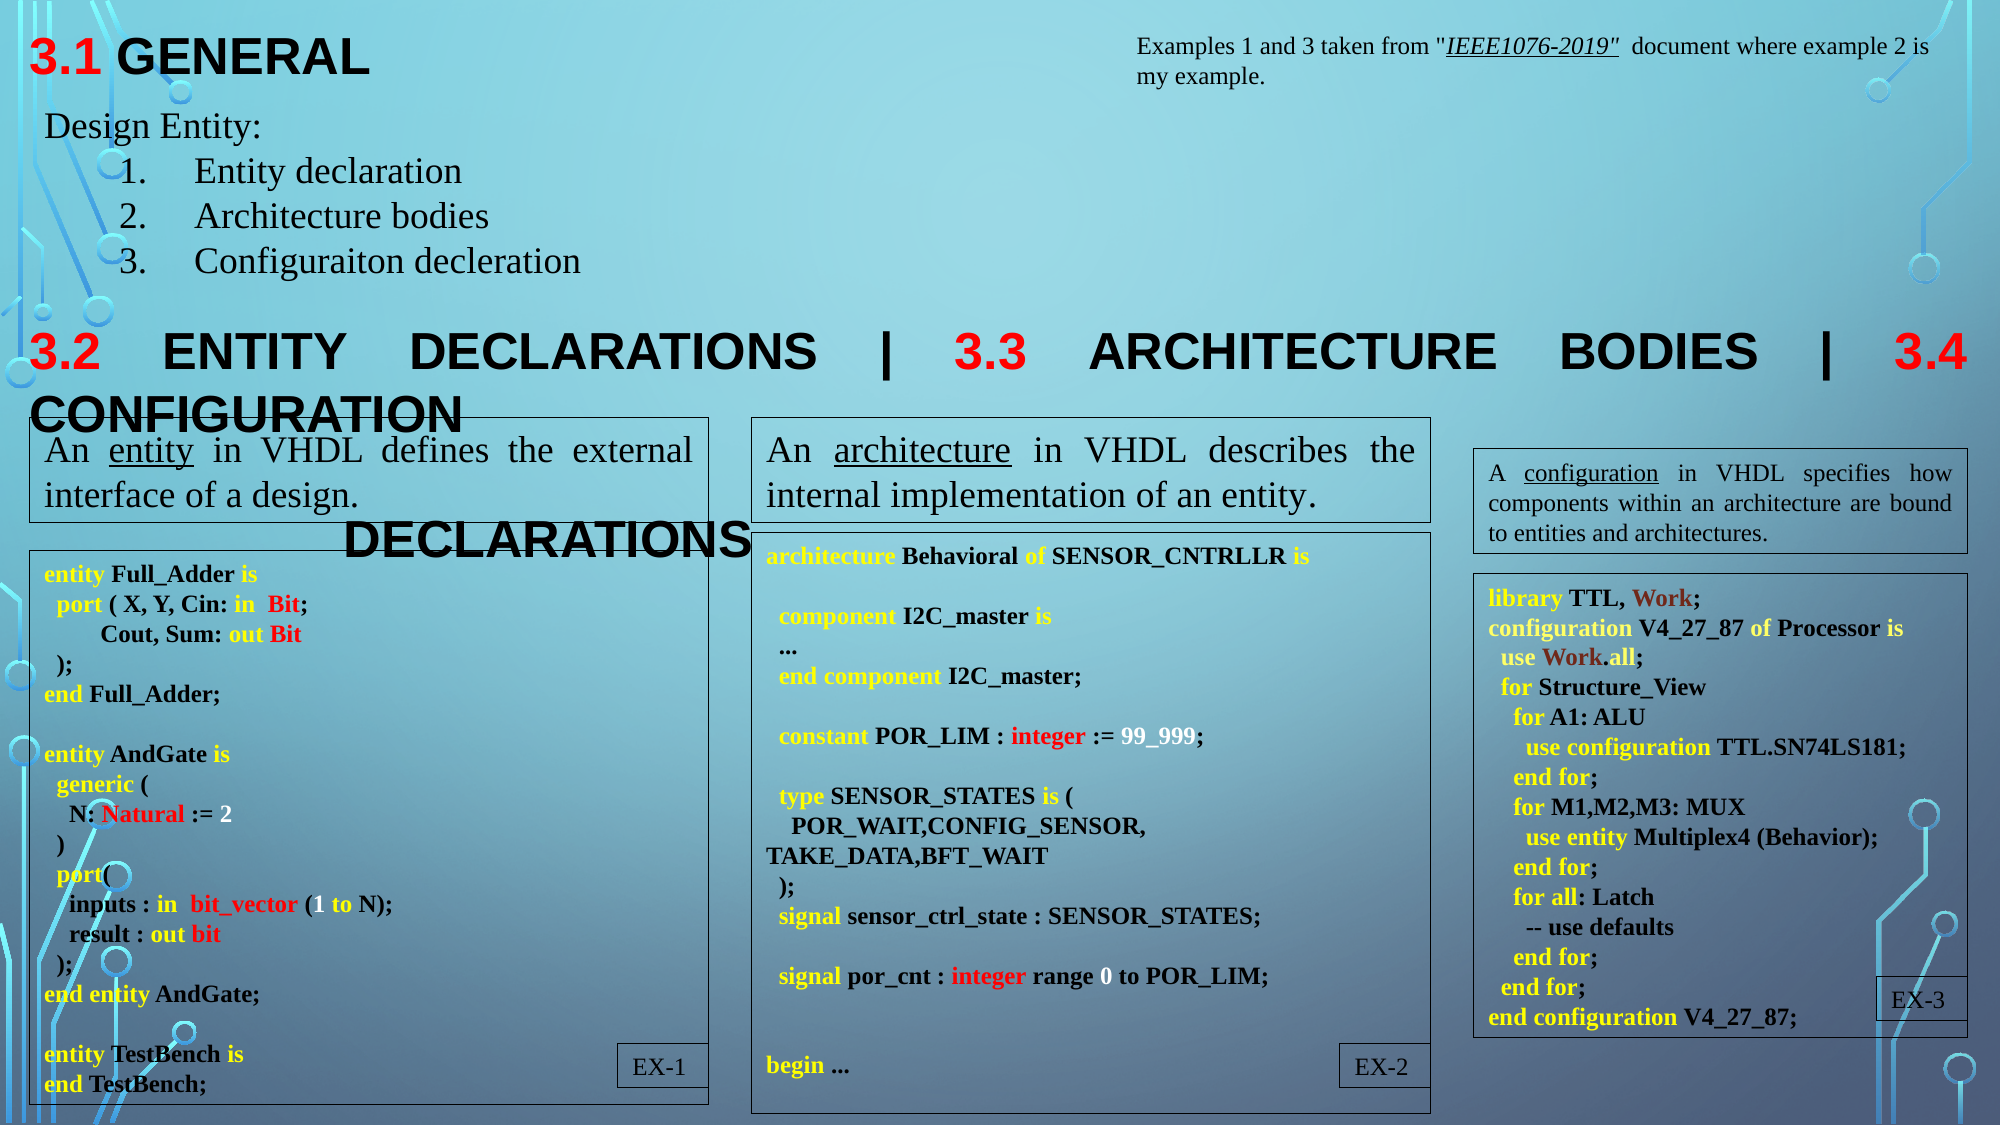

3.1 GENERAL
Examples 1 and 3 taken from "IEEE1076-2019"  document where example 2 is my example.
Design Entity:
Entity declaration
Architecture bodies
Configuraiton decleration
3.2 ENTITY DECLARATIONS | 3.3 ARCHITECTURE BODIES | 3.4 CONFIGURATION                      																					 DECLARATIONS
An entity in VHDL defines the external interface of a design.
An architecture in VHDL describes the internal implementation of an entity.
A configuration in VHDL specifies how components within an architecture are bound to entities and architectures.
architecture Behavioral of SENSOR_CNTRLLR is

  component I2C_master is
  ...
  end component I2C_master;

  constant POR_LIM : integer := 99_999;

  type SENSOR_STATES is (
    POR_WAIT,CONFIG_SENSOR, TAKE_DATA,BFT_WAIT
  );
  signal sensor_ctrl_state : SENSOR_STATES;

  signal por_cnt : integer range 0 to POR_LIM;

begin ...

entity Full_Adder is
  port ( X, Y, Cin: in  Bit;
         Cout, Sum: out Bit
  );
end Full_Adder;

entity AndGate is
  generic (
    N: Natural := 2
  )
  port(
    inputs : in  bit_vector (1 to N);
    result : out bit
  );
end entity AndGate;

entity TestBench is
end TestBench;
library TTL, Work;
configuration V4_27_87 of Processor is
  use Work.all;
  for Structure_View
    for A1: ALU
      use configuration TTL.SN74LS181;
    end for;
    for M1,M2,M3: MUX
      use entity Multiplex4 (Behavior);
    end for;
    for all: Latch
      -- use defaults
    end for;
  end for;
end configuration V4_27_87;
EX-3
EX-2
EX-1